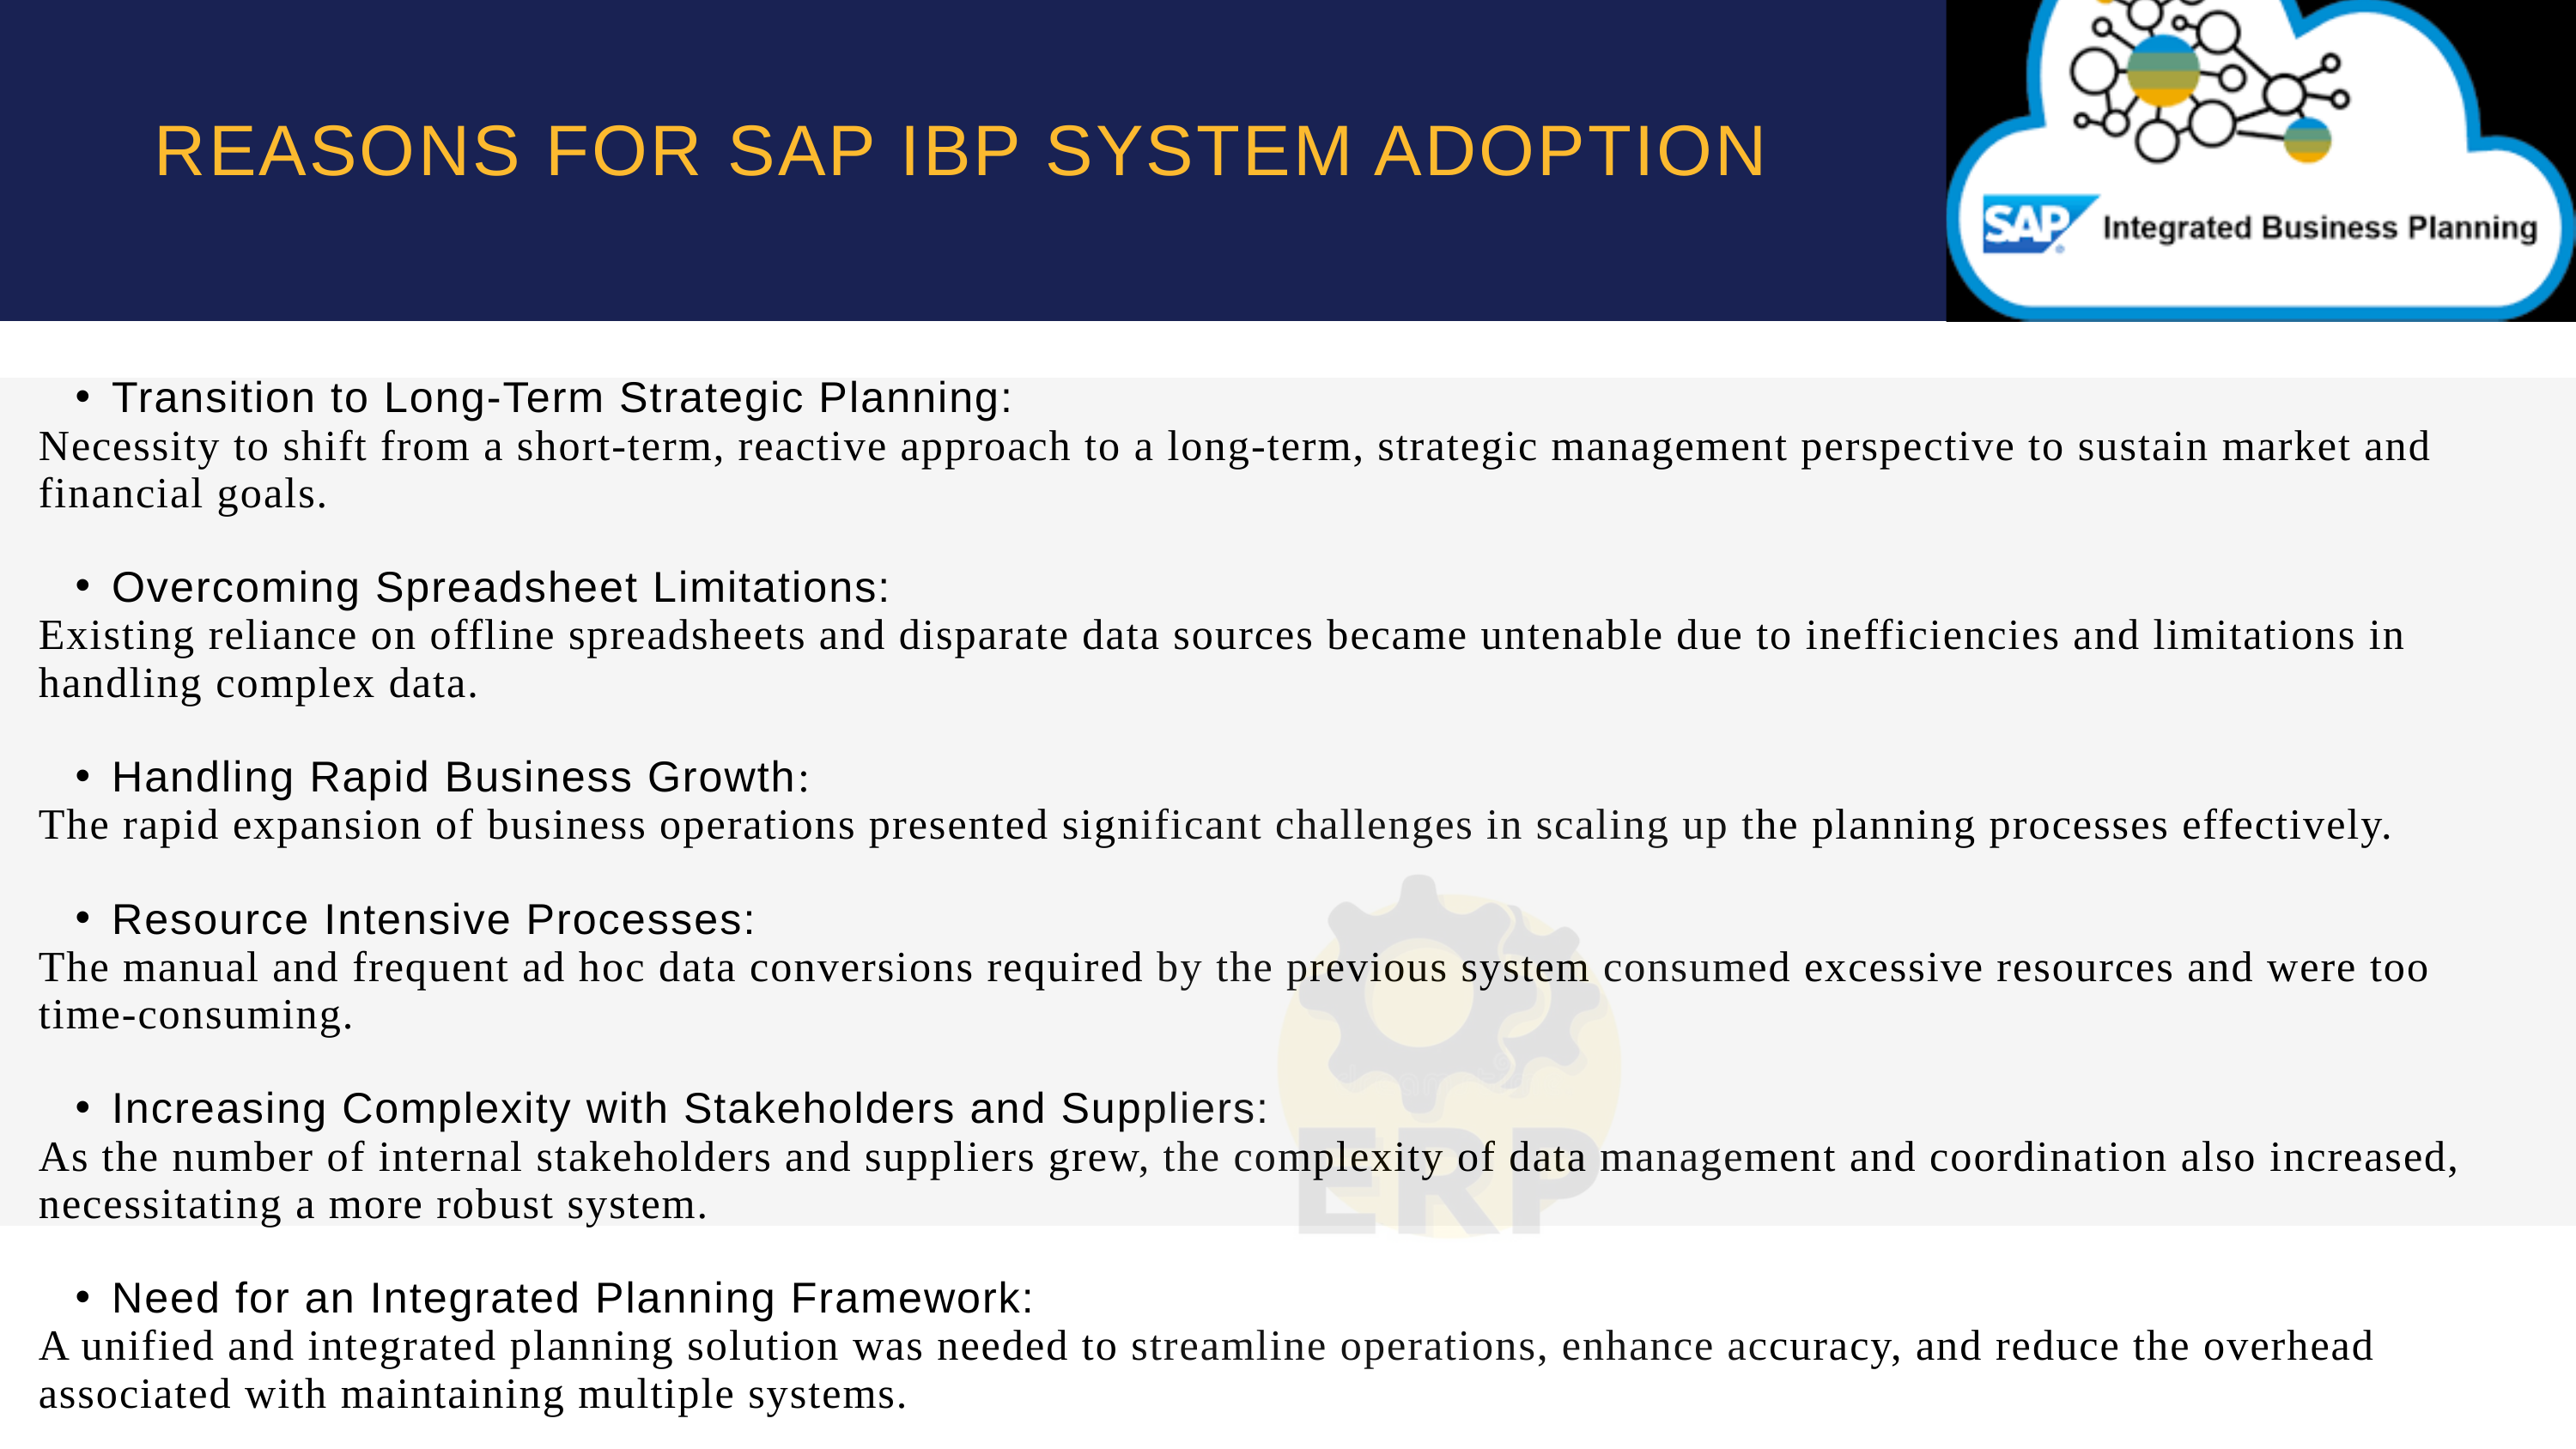

REASONS FOR SAP IBP SYSTEM ADOPTION

Transition to Long-Term Strategic Planning:
Necessity to shift from a short-term, reactive approach to a long-term, strategic management perspective to sustain market and financial goals.

Overcoming Spreadsheet Limitations:
Existing reliance on offline spreadsheets and disparate data sources became untenable due to inefficiencies and limitations in handling complex data.

Handling Rapid Business Growth:
The rapid expansion of business operations presented significant challenges in scaling up the planning processes effectively.

Resource Intensive Processes:
The manual and frequent ad hoc data conversions required by the previous system consumed excessive resources and were too time-consuming.

Increasing Complexity with Stakeholders and Suppliers:
As the number of internal stakeholders and suppliers grew, the complexity of data management and coordination also increased, necessitating a more robust system.

Need for an Integrated Planning Framework:
A unified and integrated planning solution was needed to streamline operations, enhance accuracy, and reduce the overhead associated with maintaining multiple systems.